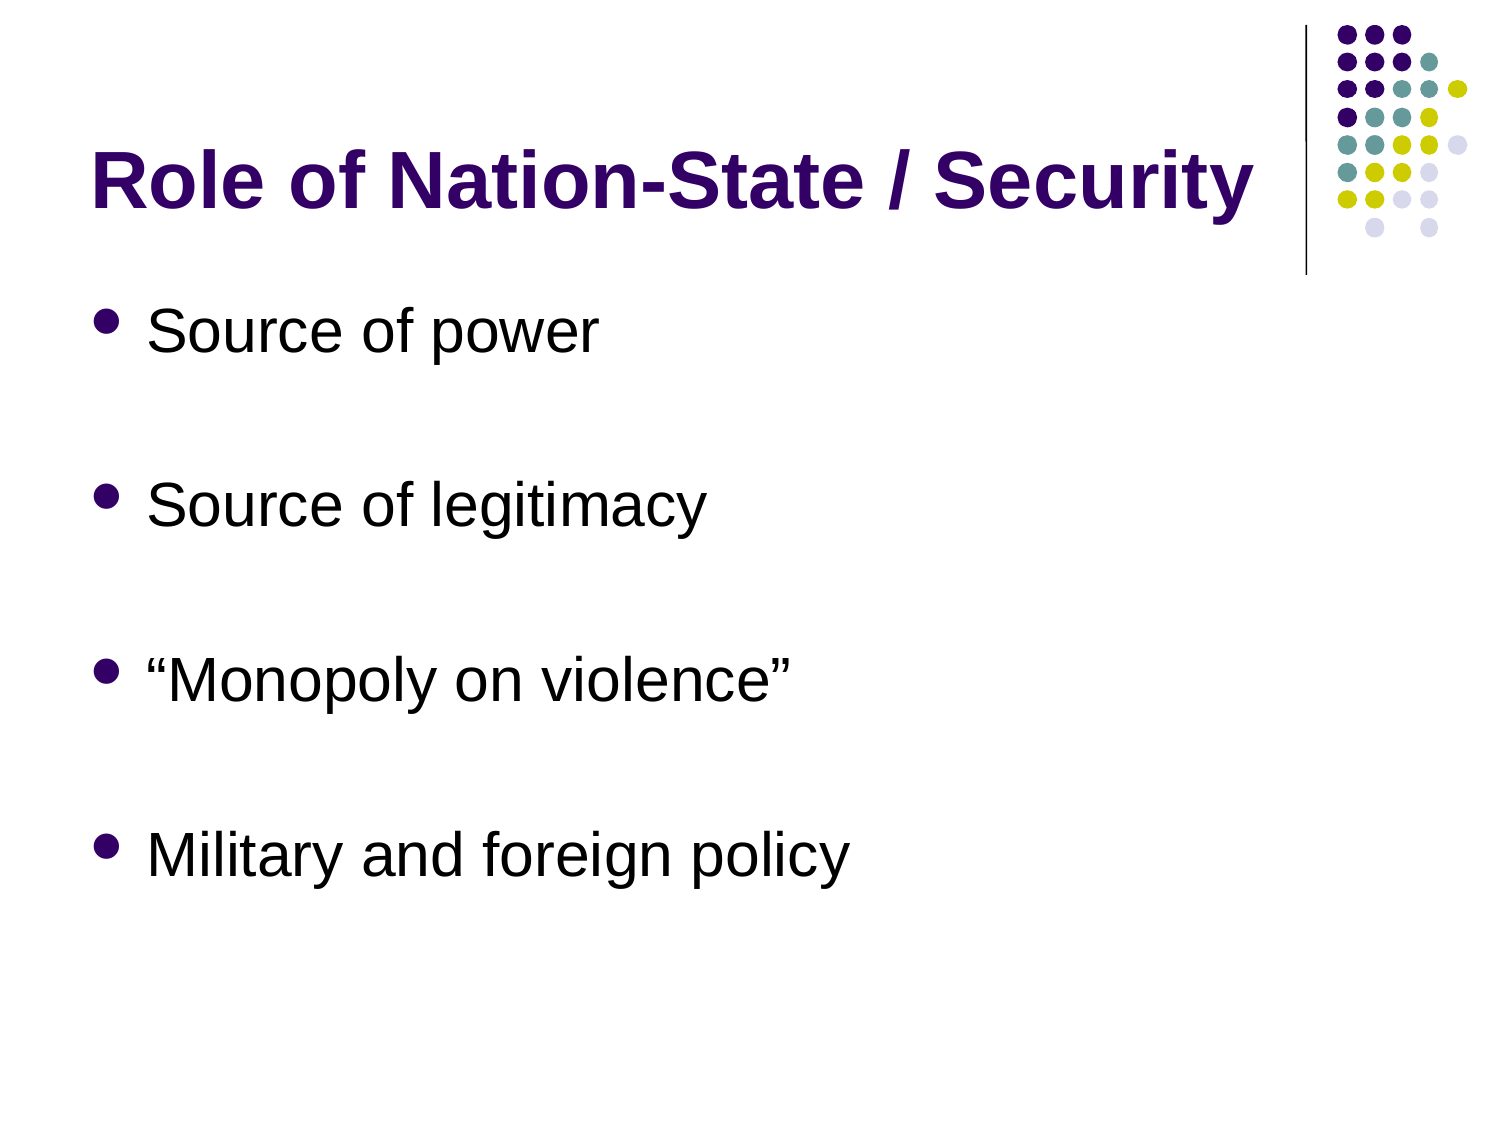

# Role of Nation-State / Security
Source of power

Source of legitimacy

“Monopoly on violence”

Military and foreign policy